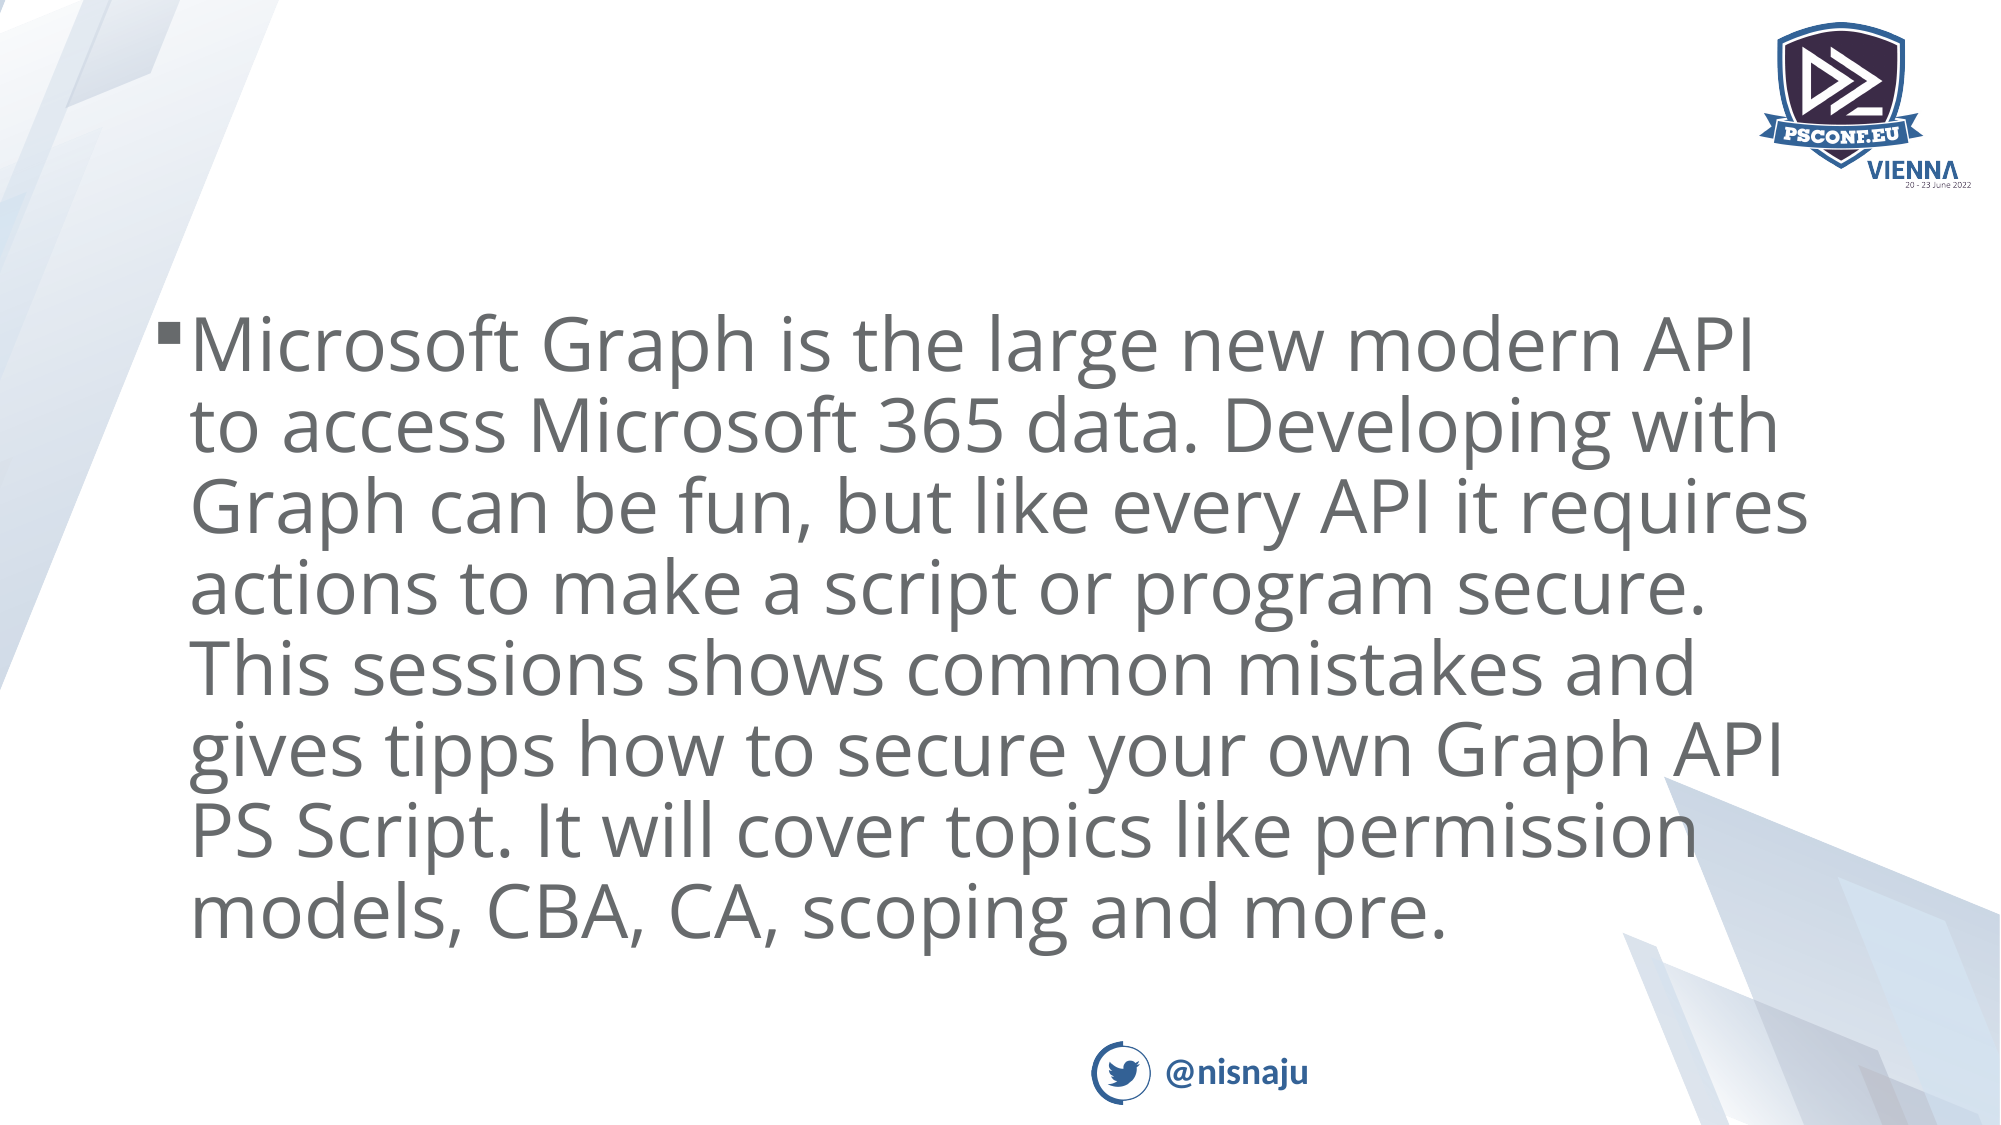

#
Microsoft Graph is the large new modern API to access Microsoft 365 data. Developing with Graph can be fun, but like every API it requires actions to make a script or program secure. This sessions shows common mistakes and gives tipps how to secure your own Graph API PS Script. It will cover topics like permission models, CBA, CA, scoping and more.